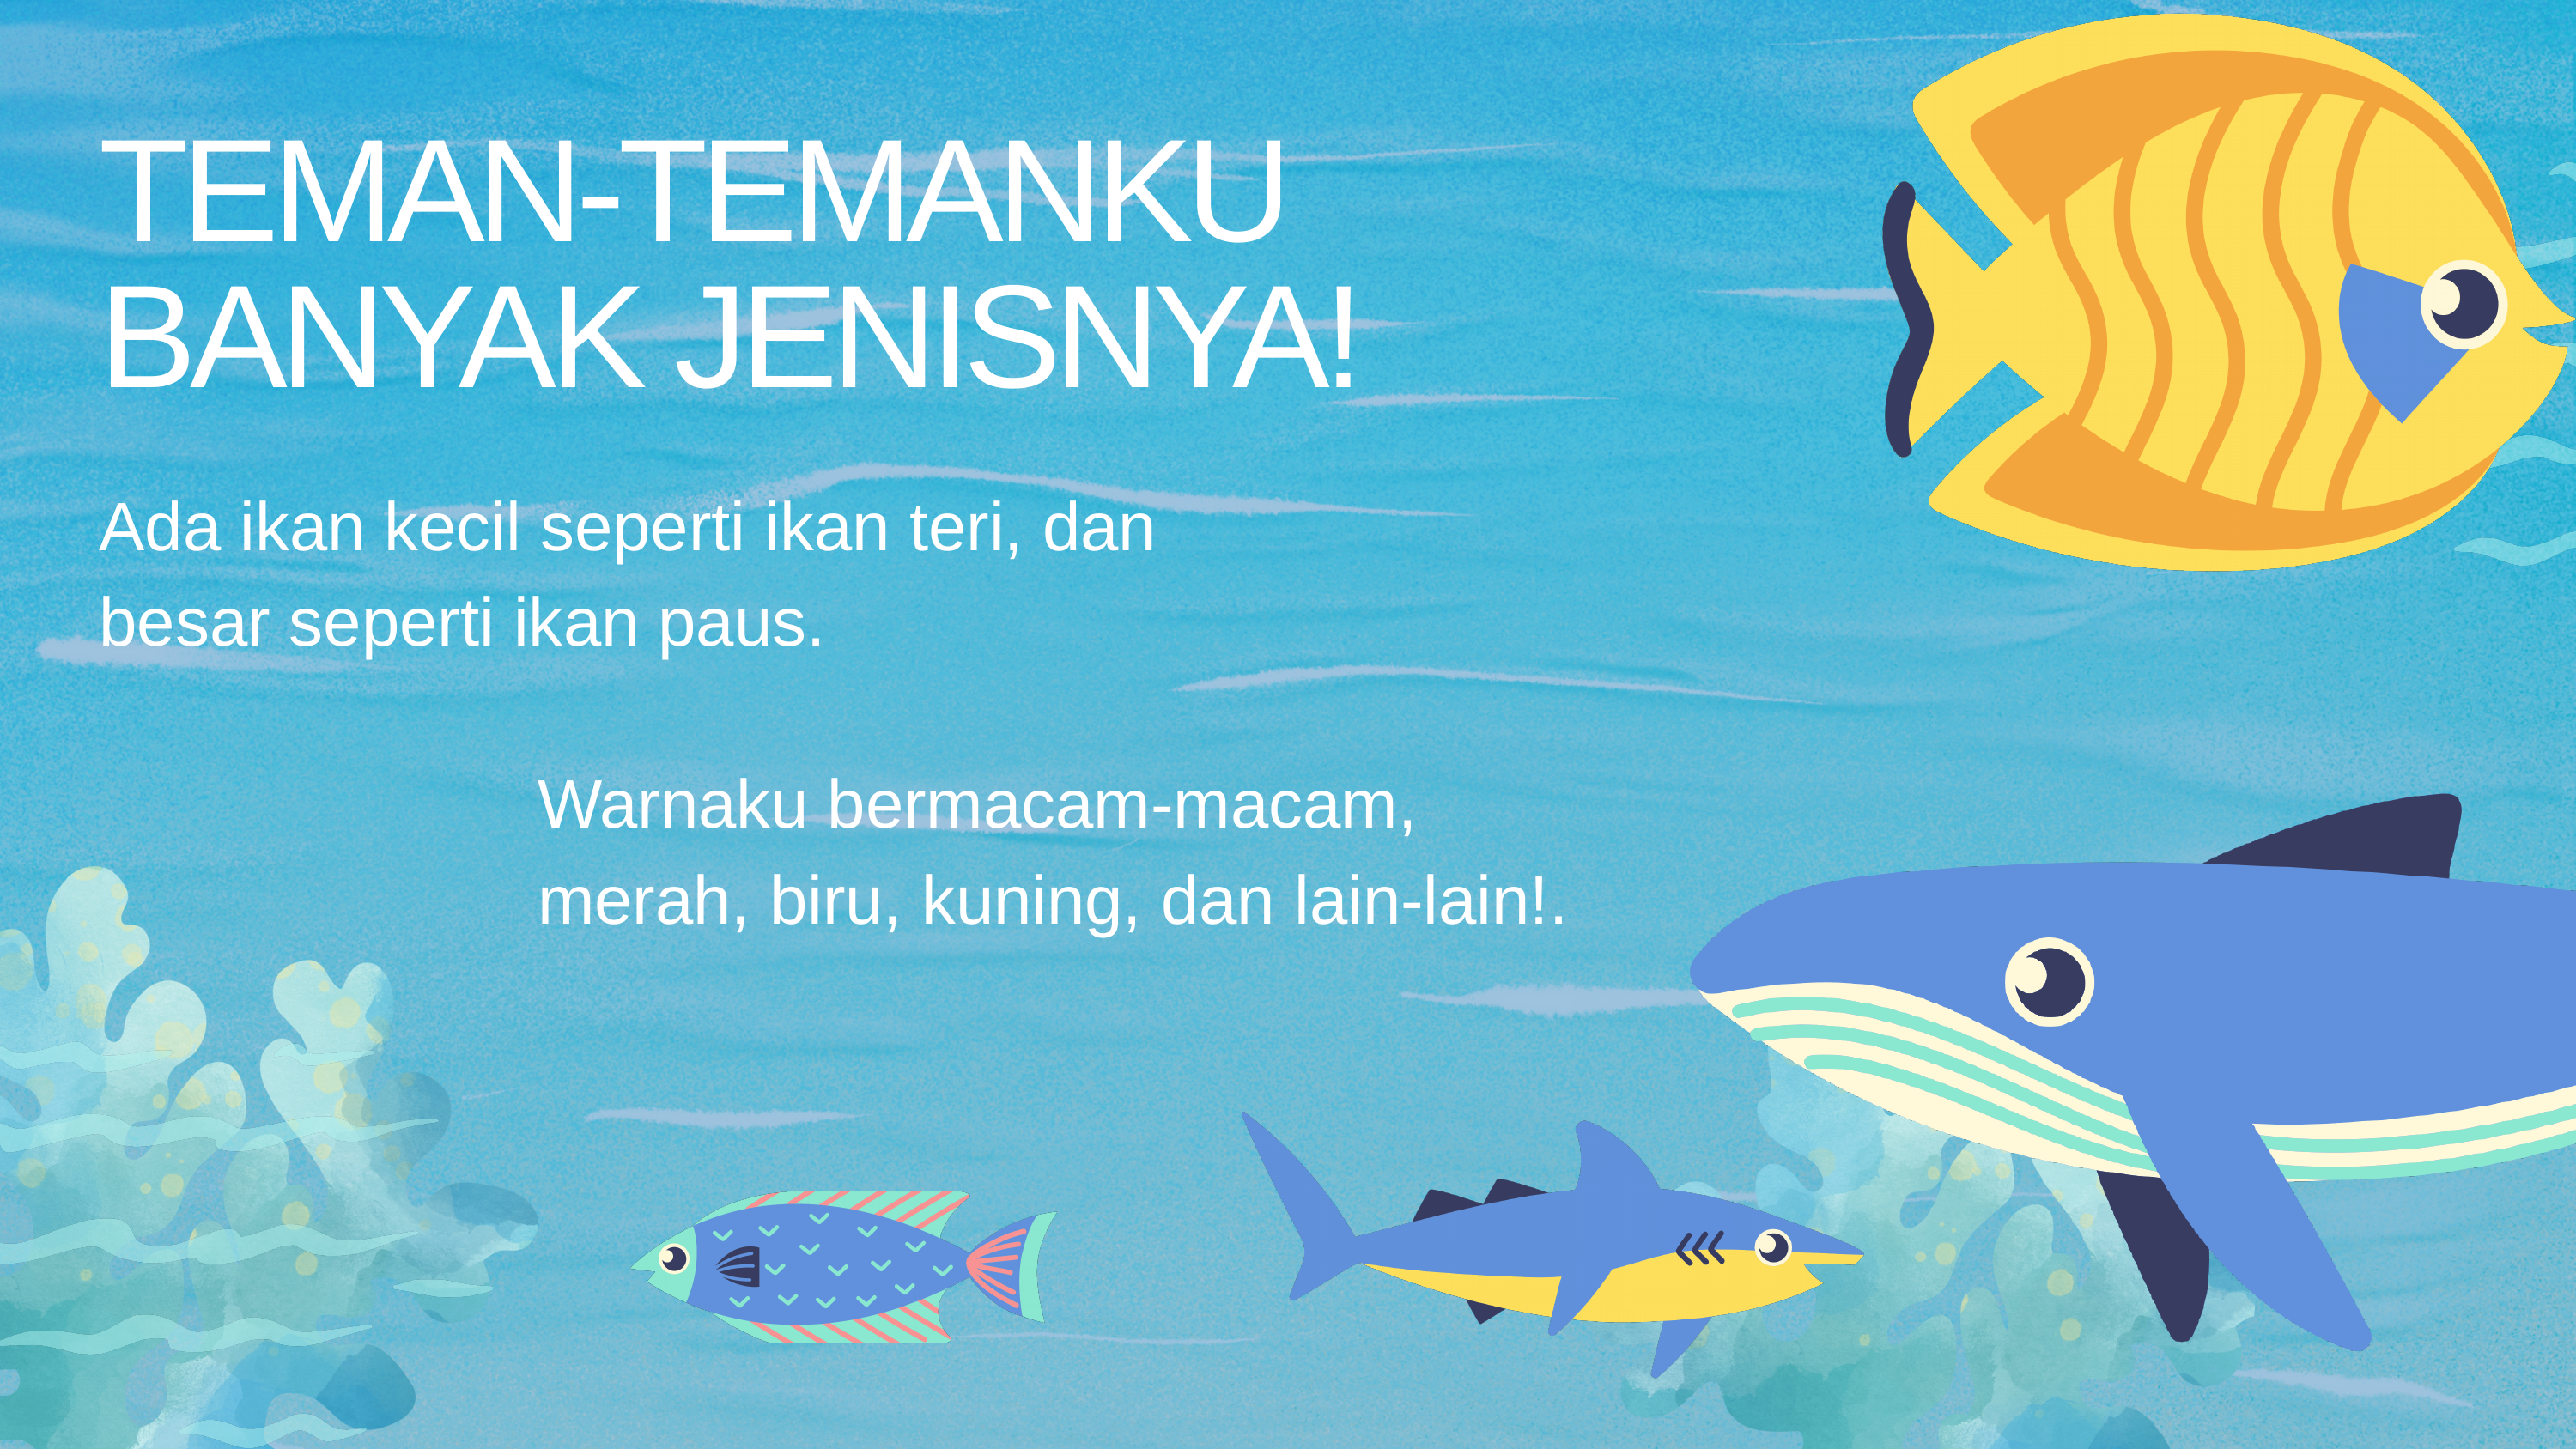

TEMAN-TEMANKU BANYAK JENISNYA!

Ada ikan kecil seperti ikan teri, dan besar seperti ikan paus.

Warnaku bermacam-macam, merah, biru, kuning, dan lain-lain!.